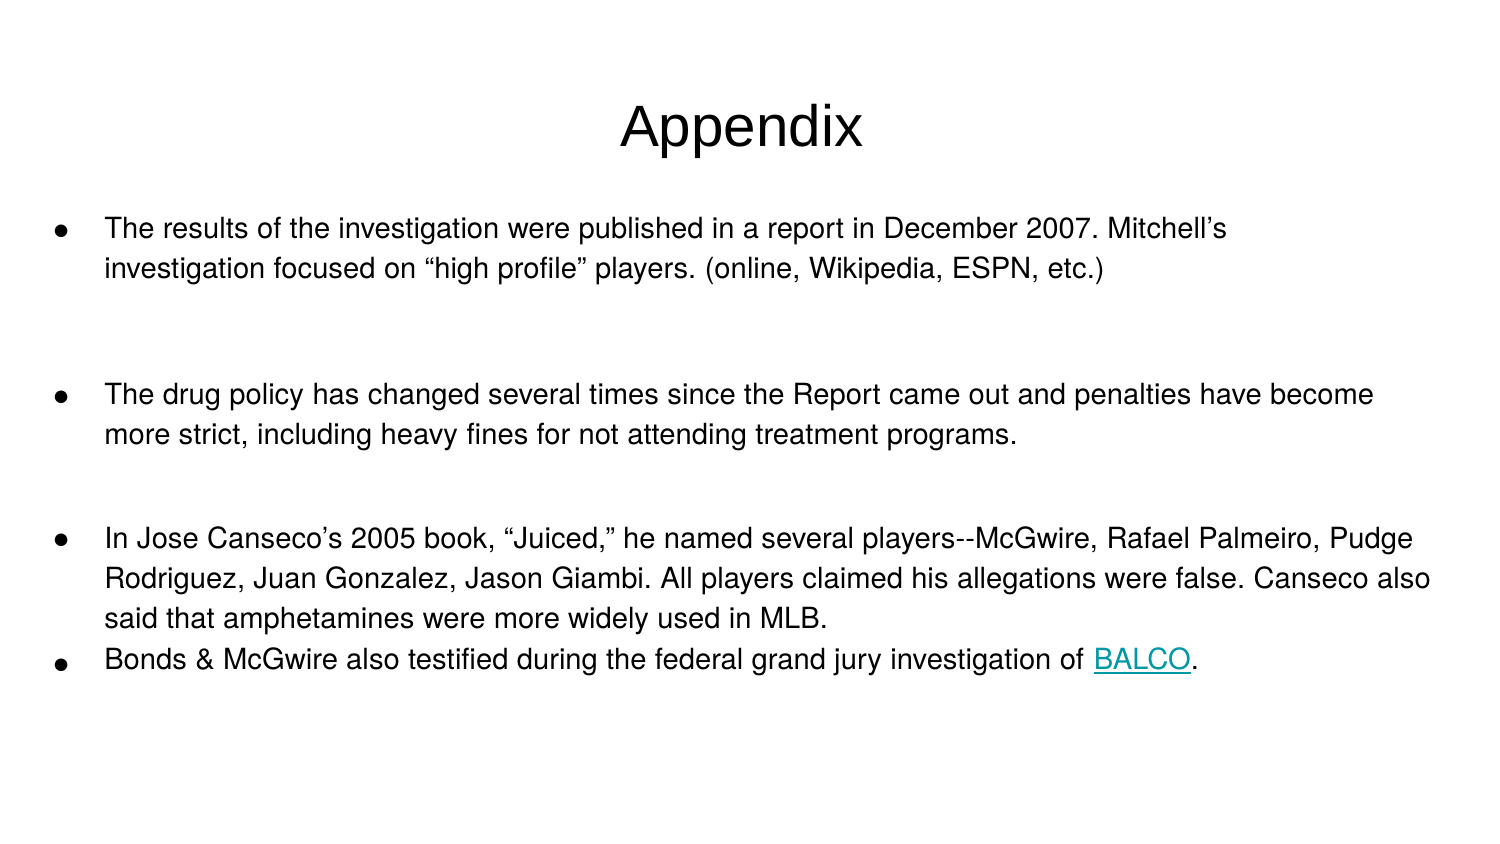

# Appendix
The results of the investigation were published in a report in December 2007. Mitchell’s investigation focused on “high profile” players. (online, Wikipedia, ESPN, etc.)

The drug policy has changed several times since the Report came out and penalties have become more strict, including heavy fines for not attending treatment programs.

In Jose Canseco’s 2005 book, “Juiced,” he named several players--McGwire, Rafael Palmeiro, Pudge Rodriguez, Juan Gonzalez, Jason Giambi. All players claimed his allegations were false. Canseco also said that amphetamines were more widely used in MLB.
Bonds & McGwire also testified during the federal grand jury investigation of BALCO.